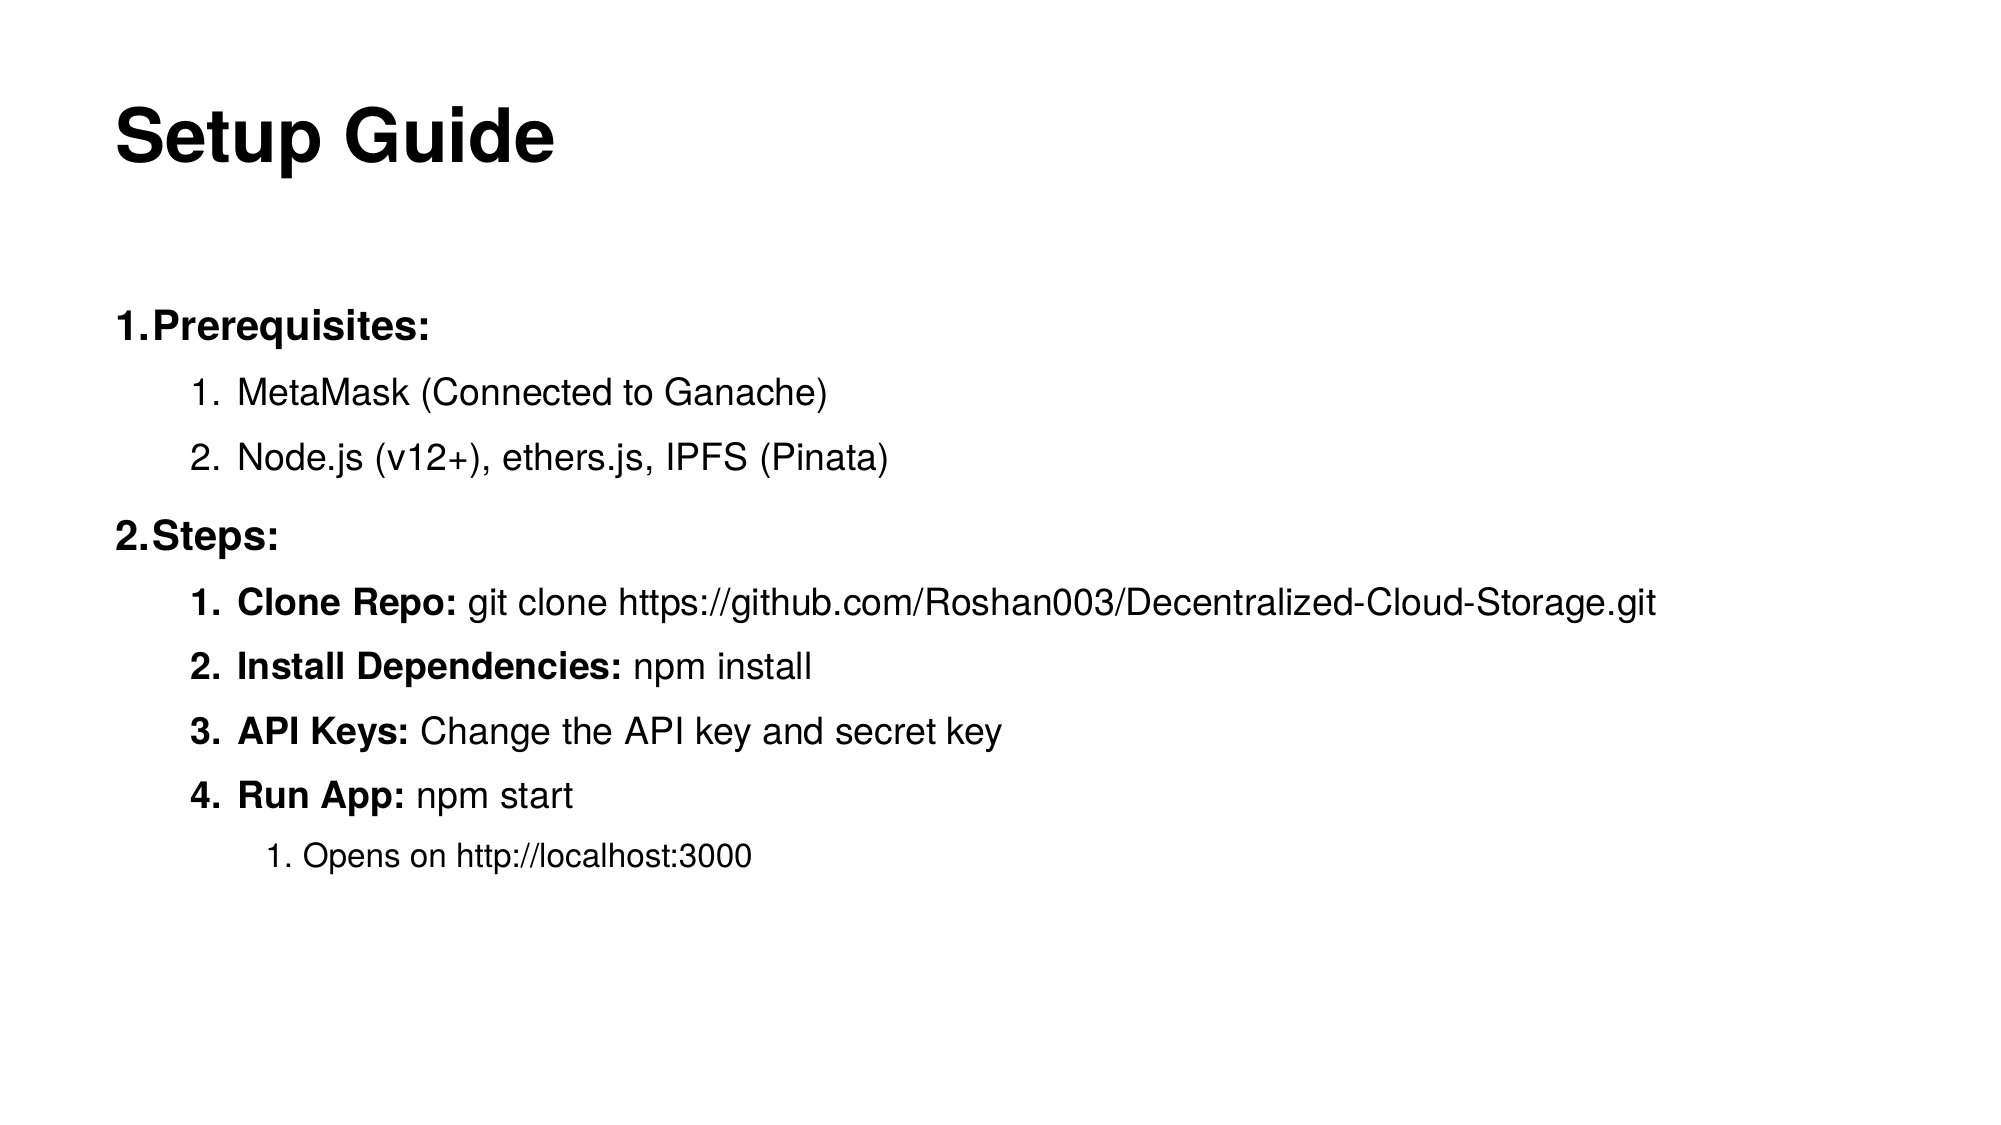

# Setup Guide
Prerequisites:
MetaMask (Connected to Ganache)
Node.js (v12+), ethers.js, IPFS (Pinata)
Steps:
Clone Repo: git clone https://github.com/Roshan003/Decentralized-Cloud-Storage.git
Install Dependencies: npm install
API Keys: Change the API key and secret key
Run App: npm start
Opens on http://localhost:3000